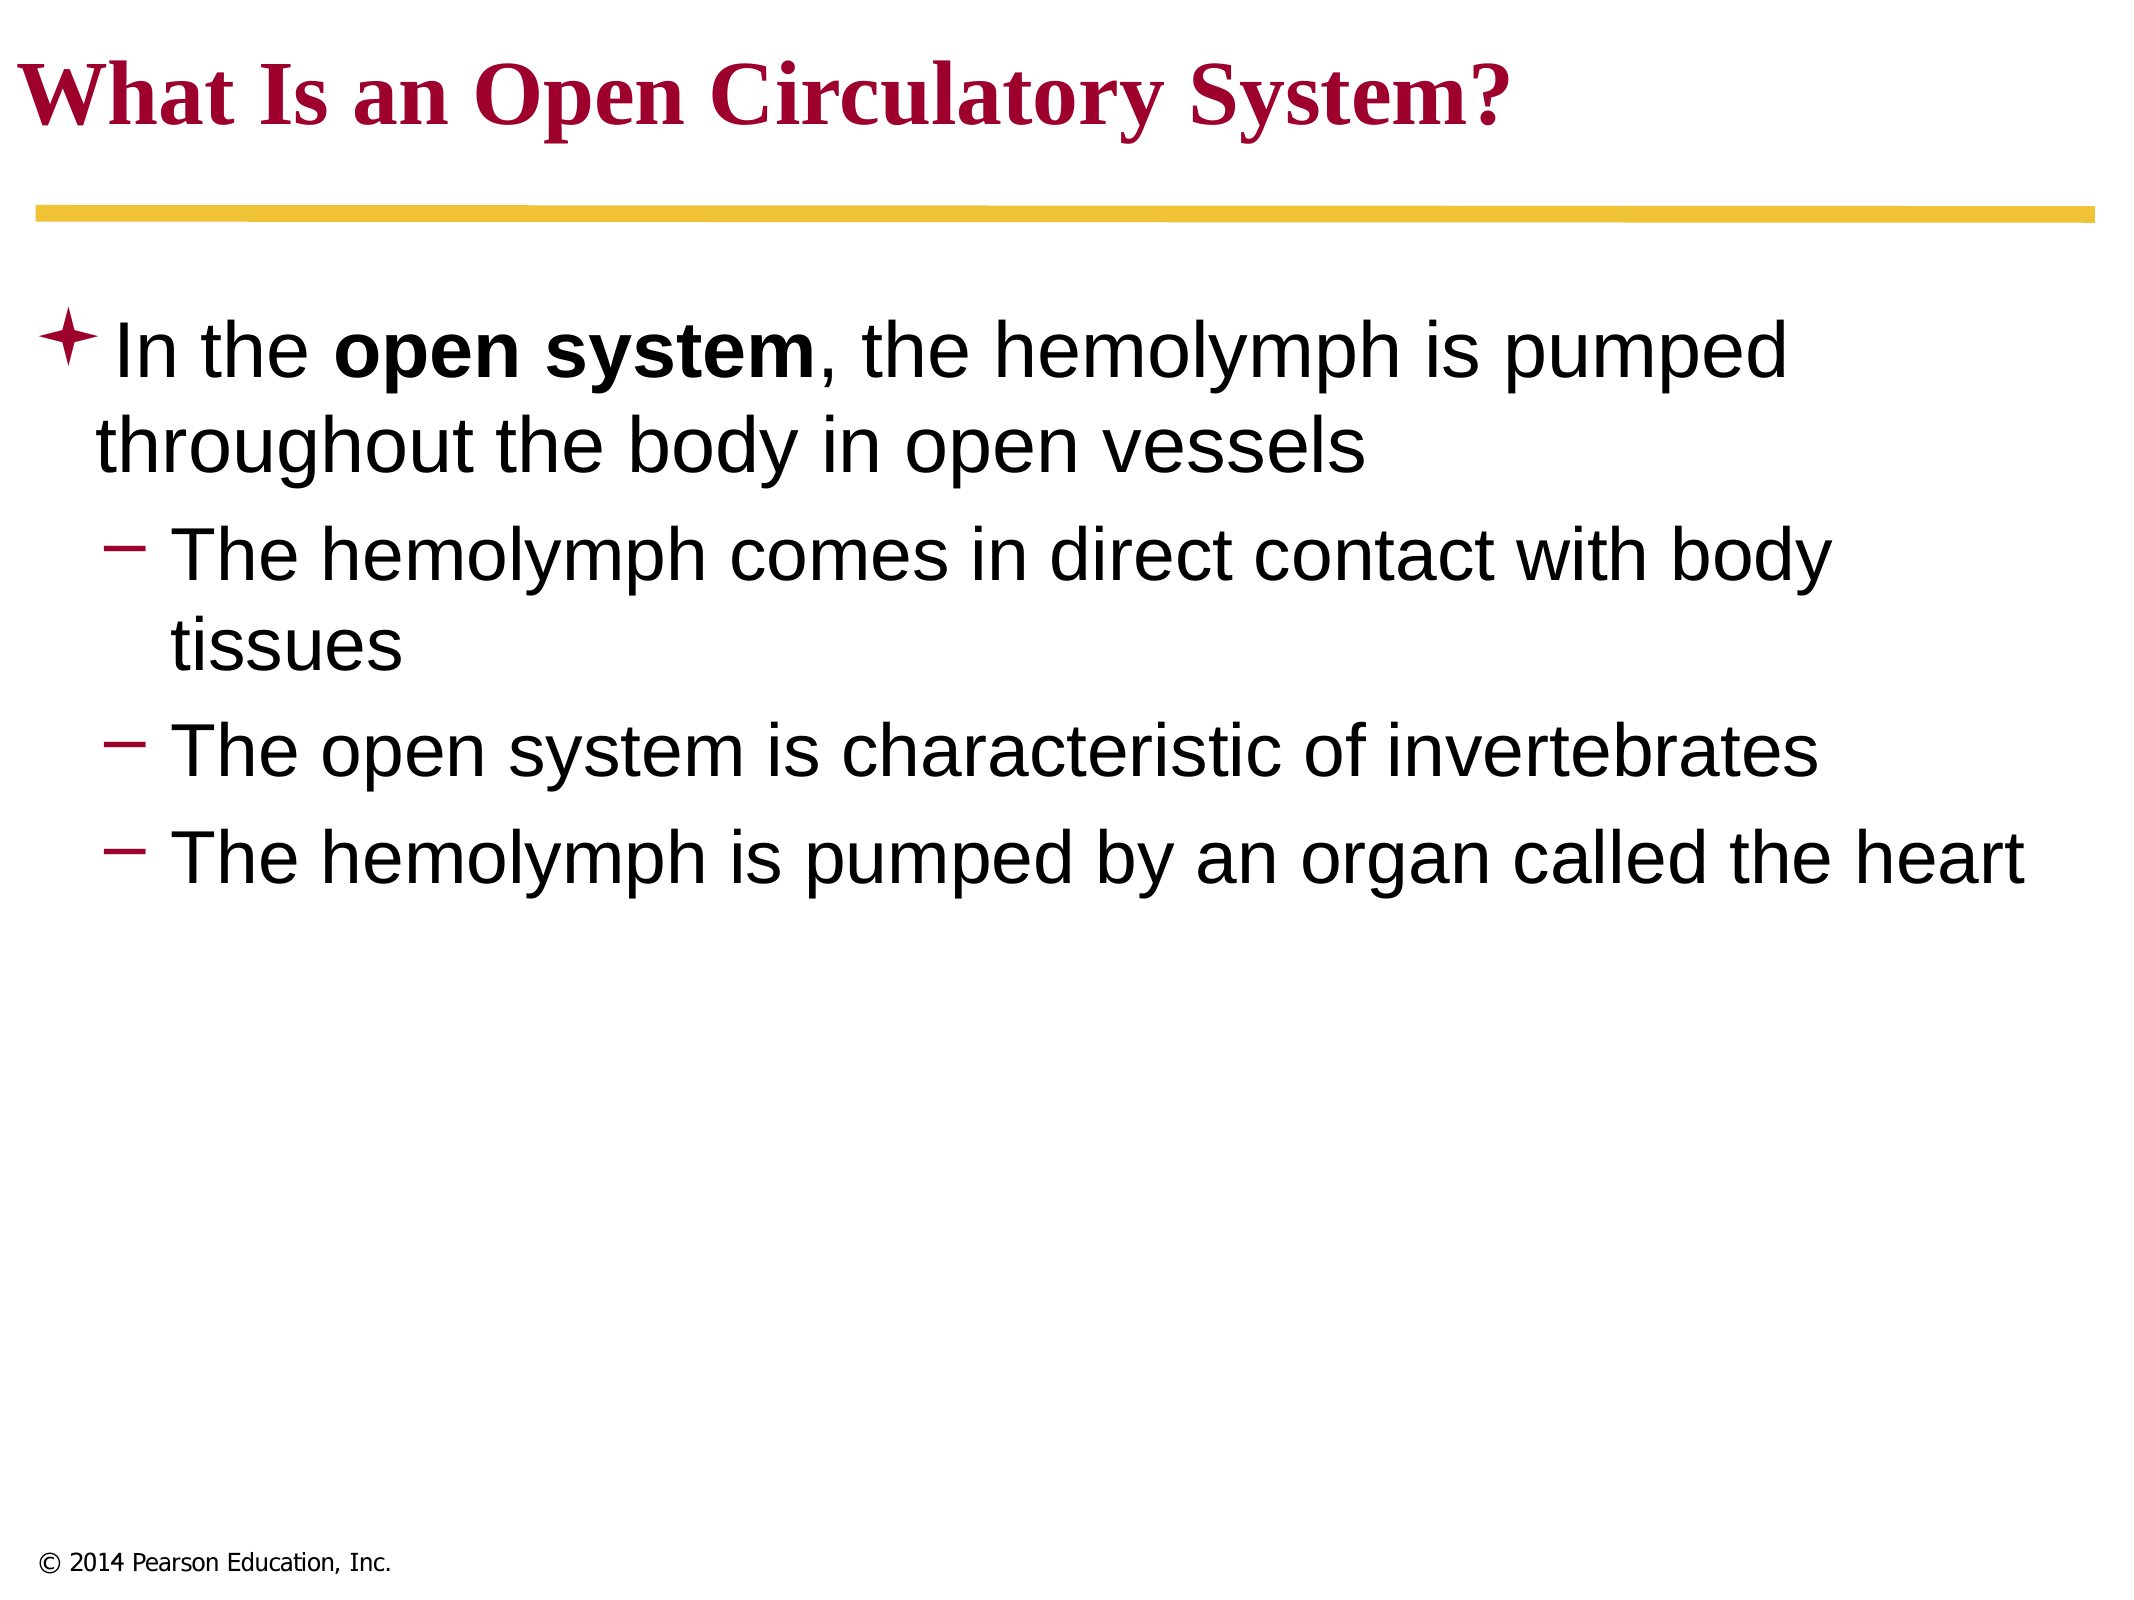

What Is an Open Circulatory System?

In the open system, the hemolymph is pumped throughout the body in open vessels
The hemolymph comes in direct contact with body tissues
The open system is characteristic of invertebrates
The hemolymph is pumped by an organ called the heart